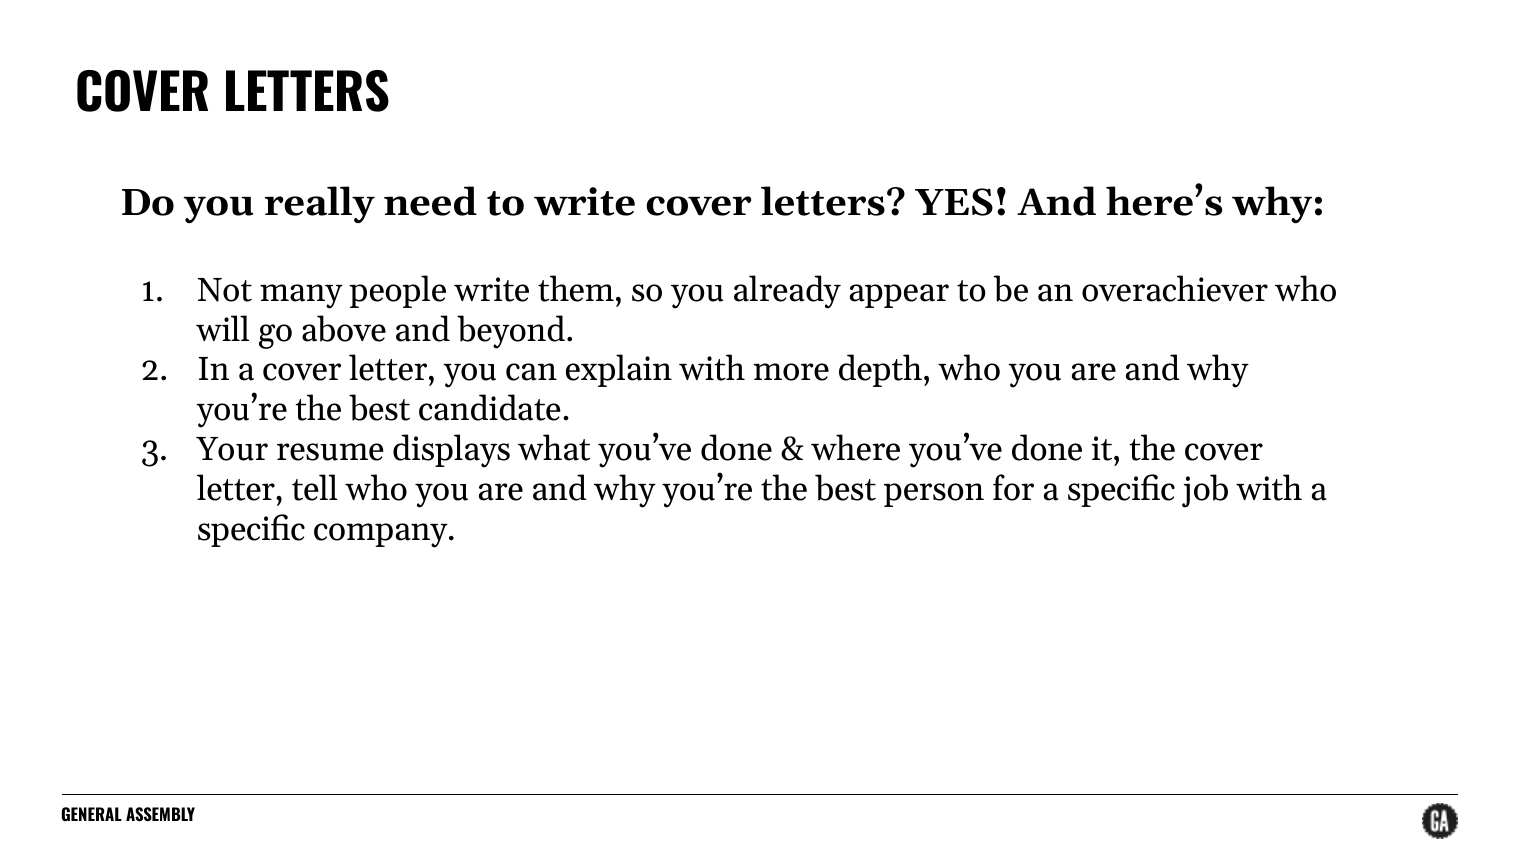

COVER LETTERS

Do you really need to write cover letters? YES! And here’s why:

Not many people write them, so you already appear to be an overachiever who will go above and beyond.
In a cover letter, you can explain with more depth, who you are and why you’re the best candidate.
Your resume displays what you’ve done & where you’ve done it, the cover letter, tell who you are and why you’re the best person for a specific job with a specific company.